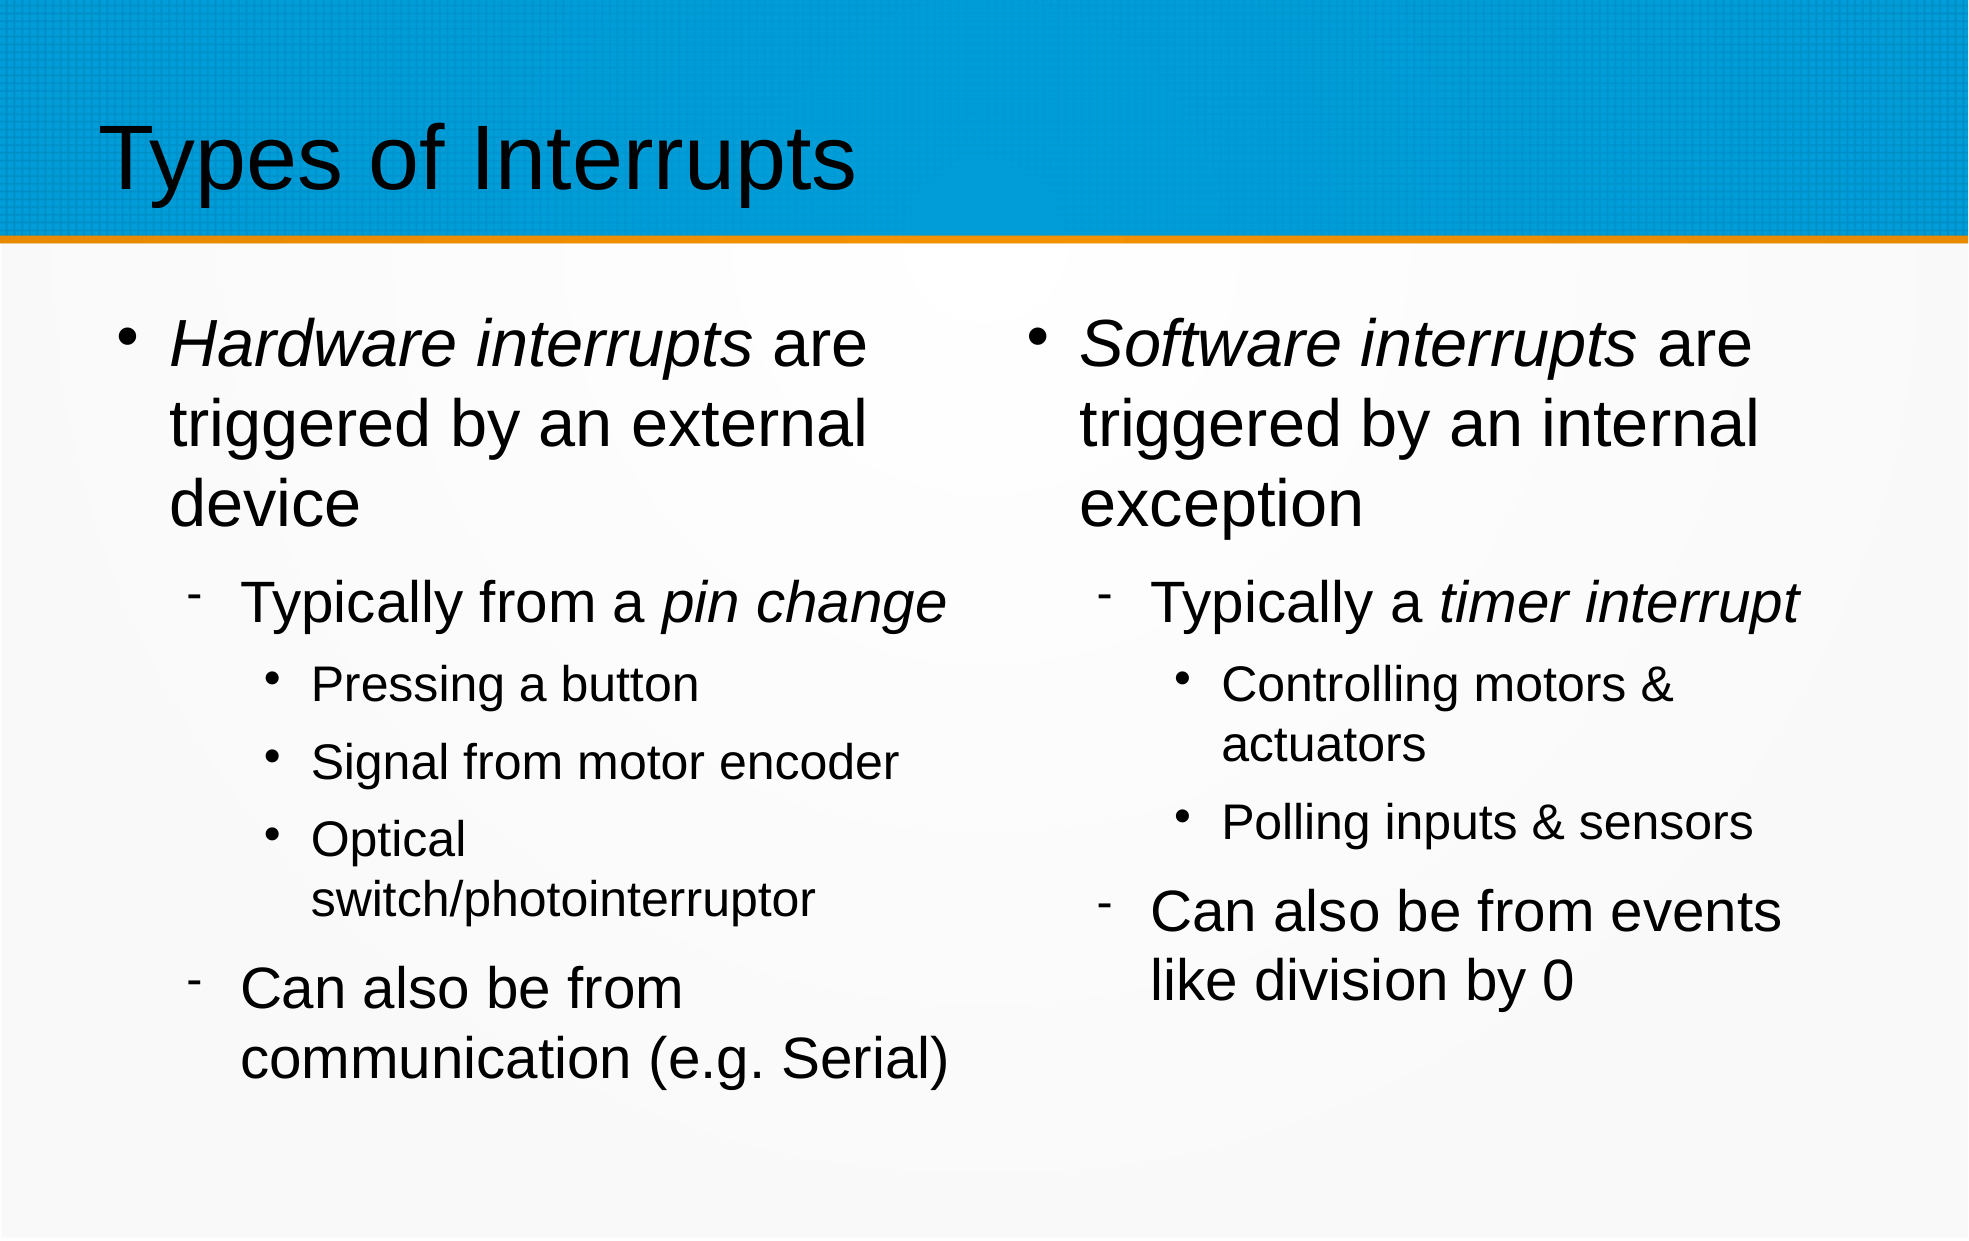

Types of Interrupts

Hardware interrupts are triggered by an external device
Typically from a pin change
Pressing a button
Signal from motor encoder
Optical switch/photointerruptor
Can also be from communication (e.g. Serial)
Software interrupts are triggered by an internal exception
Typically a timer interrupt
Controlling motors & actuators
Polling inputs & sensors
Can also be from events like division by 0